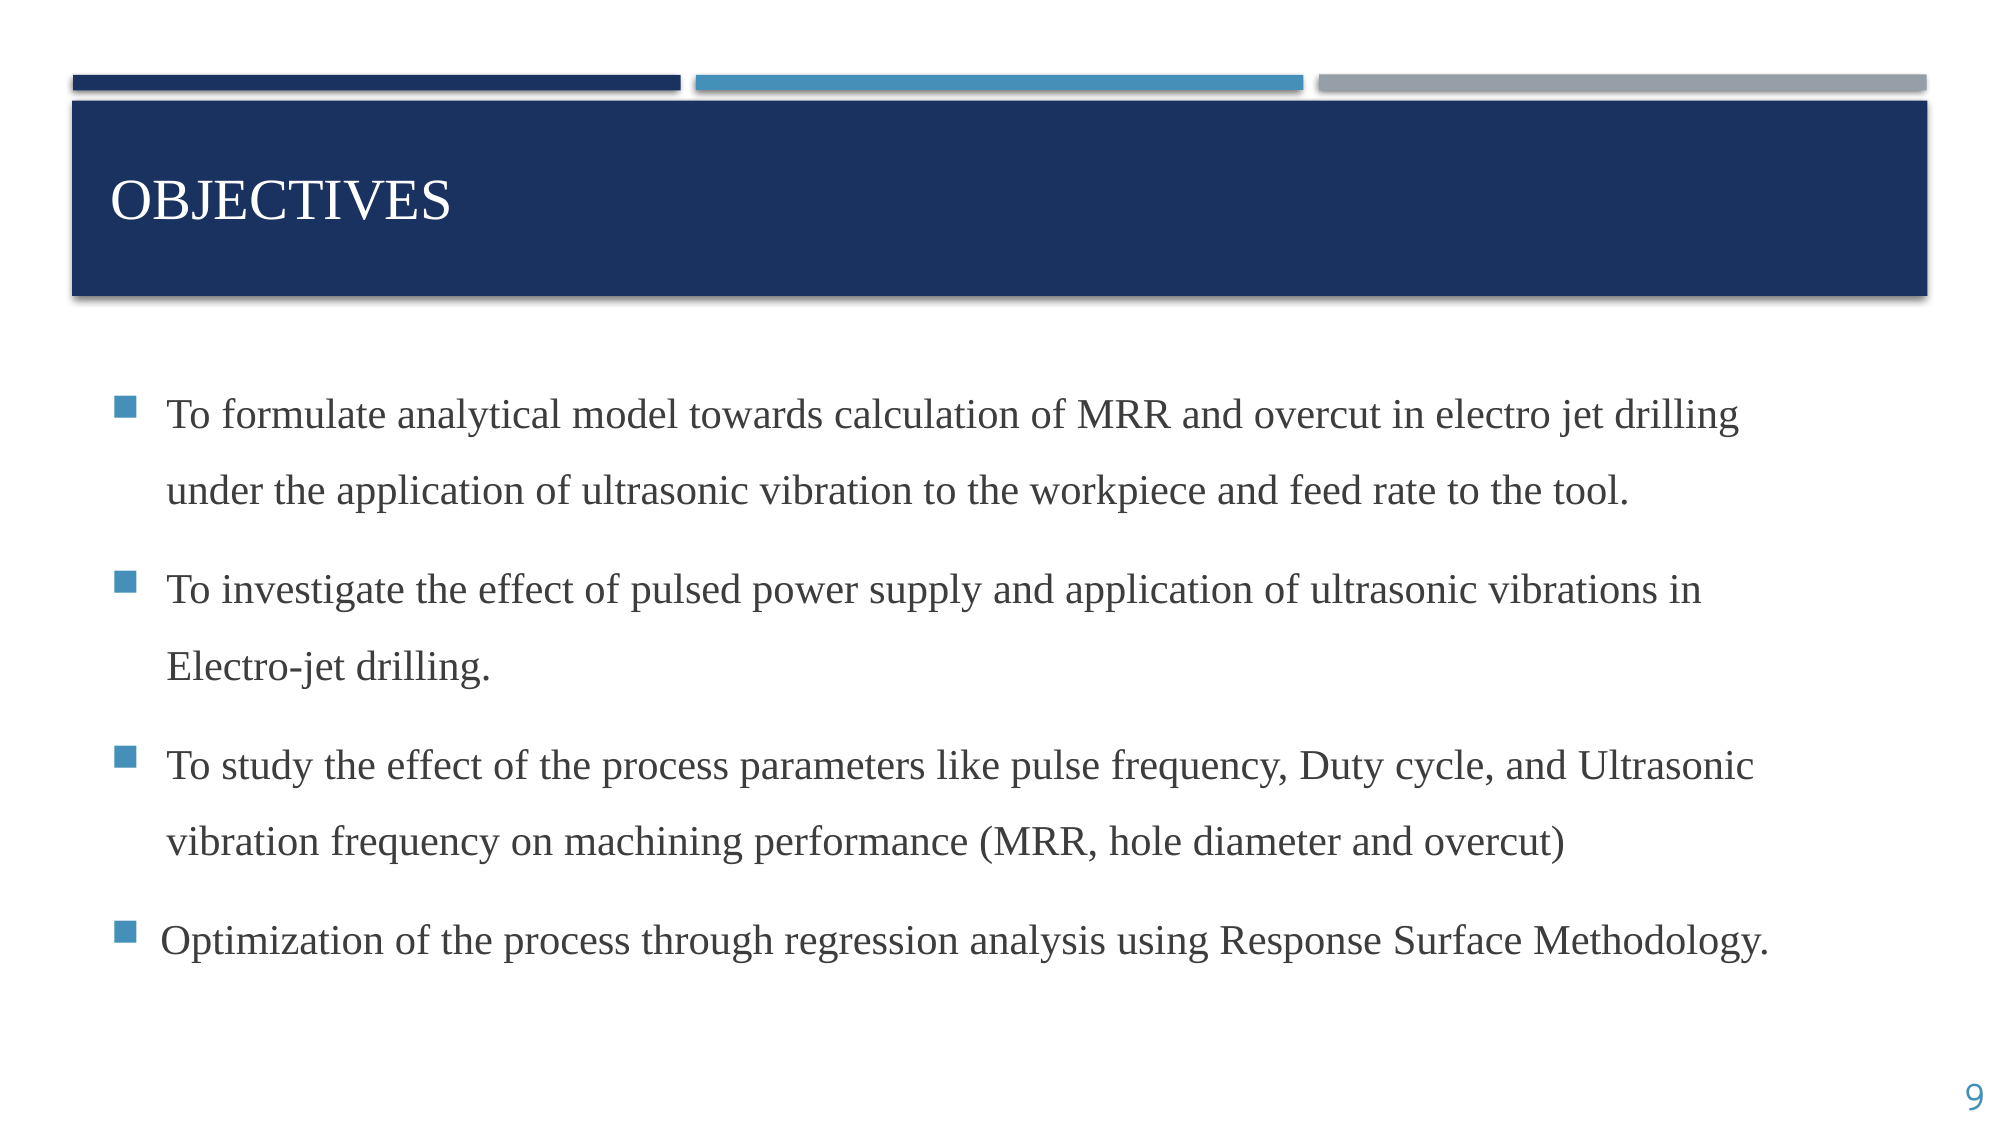

# objectives
To formulate analytical model towards calculation of MRR and overcut in electro jet drilling under the application of ultrasonic vibration to the workpiece and feed rate to the tool.
To investigate the effect of pulsed power supply and application of ultrasonic vibrations in Electro-jet drilling.
To study the effect of the process parameters like pulse frequency, Duty cycle, and Ultrasonic vibration frequency on machining performance (MRR, hole diameter and overcut)
Optimization of the process through regression analysis using Response Surface Methodology.
9